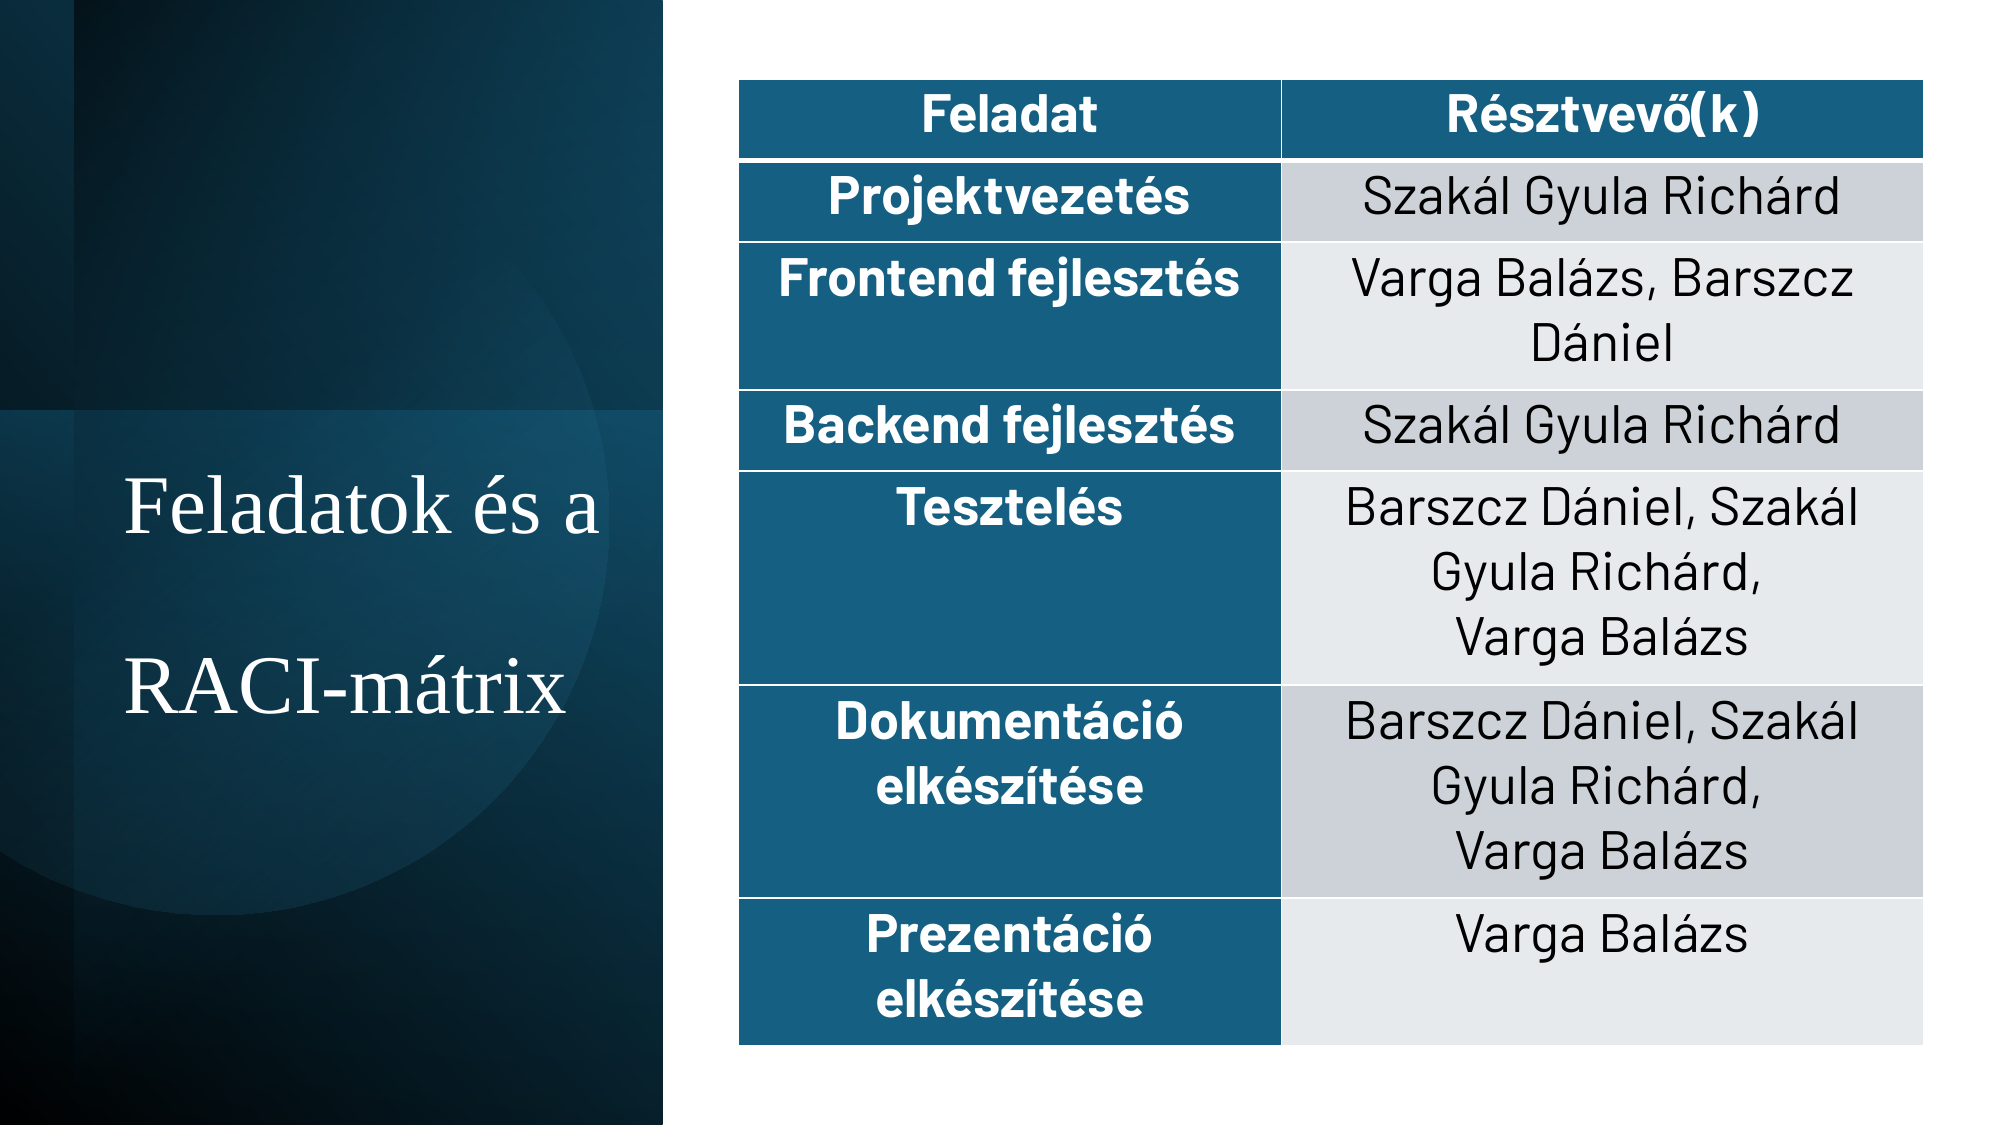

| Feladat | Résztvevő(k) |
| --- | --- |
| Projektvezetés | Szakál Gyula Richárd |
| Frontend fejlesztés | Varga Balázs, Barszcz Dániel |
| Backend fejlesztés | Szakál Gyula Richárd |
| Tesztelés | Barszcz Dániel, Szakál Gyula Richárd, Varga Balázs |
| Dokumentáció elkészítése | Barszcz Dániel, Szakál Gyula Richárd, Varga Balázs |
| Prezentáció elkészítése | Varga Balázs |

# Feladatok és a RACI-mátrix